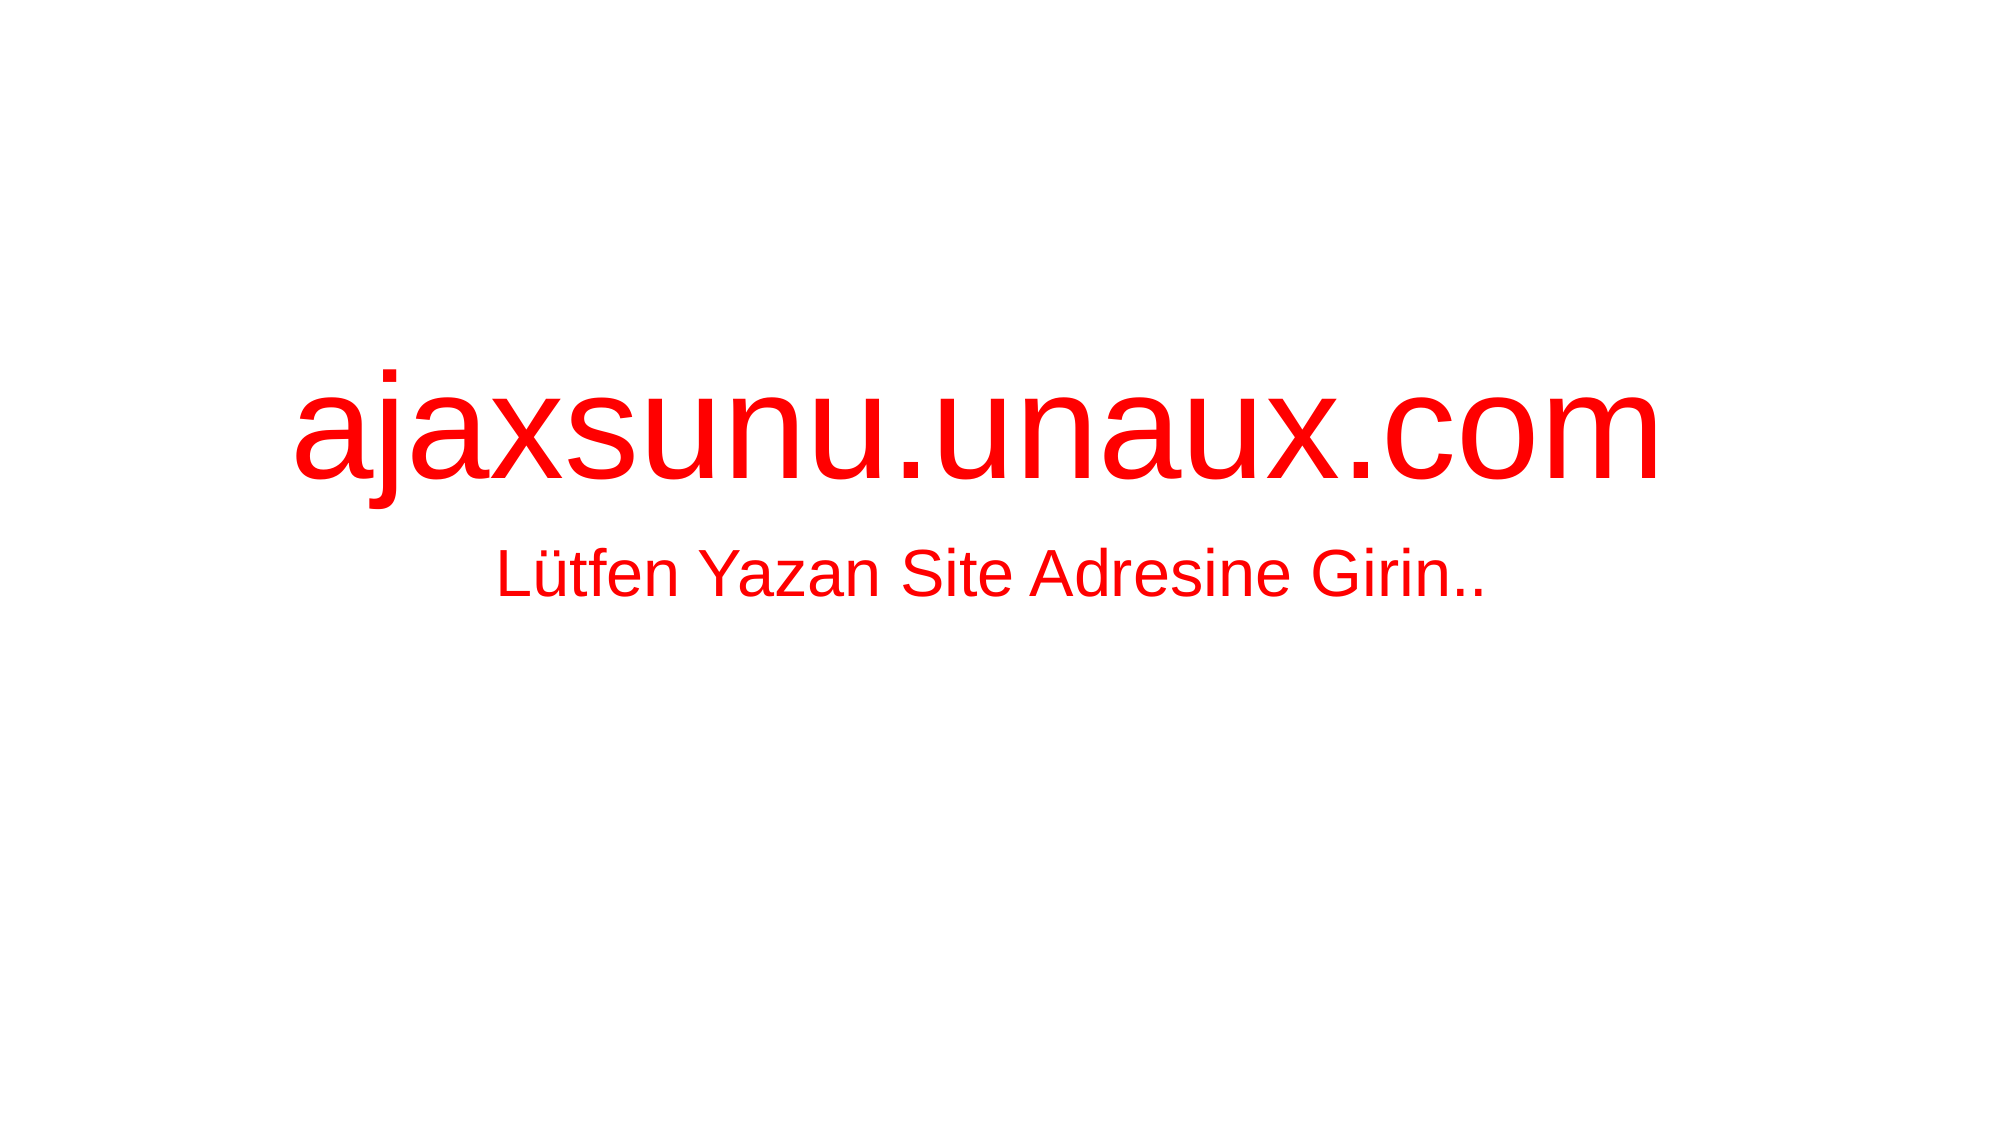

# ajaxsunu.unaux.com
Lütfen Yazan Site Adresine Girin..